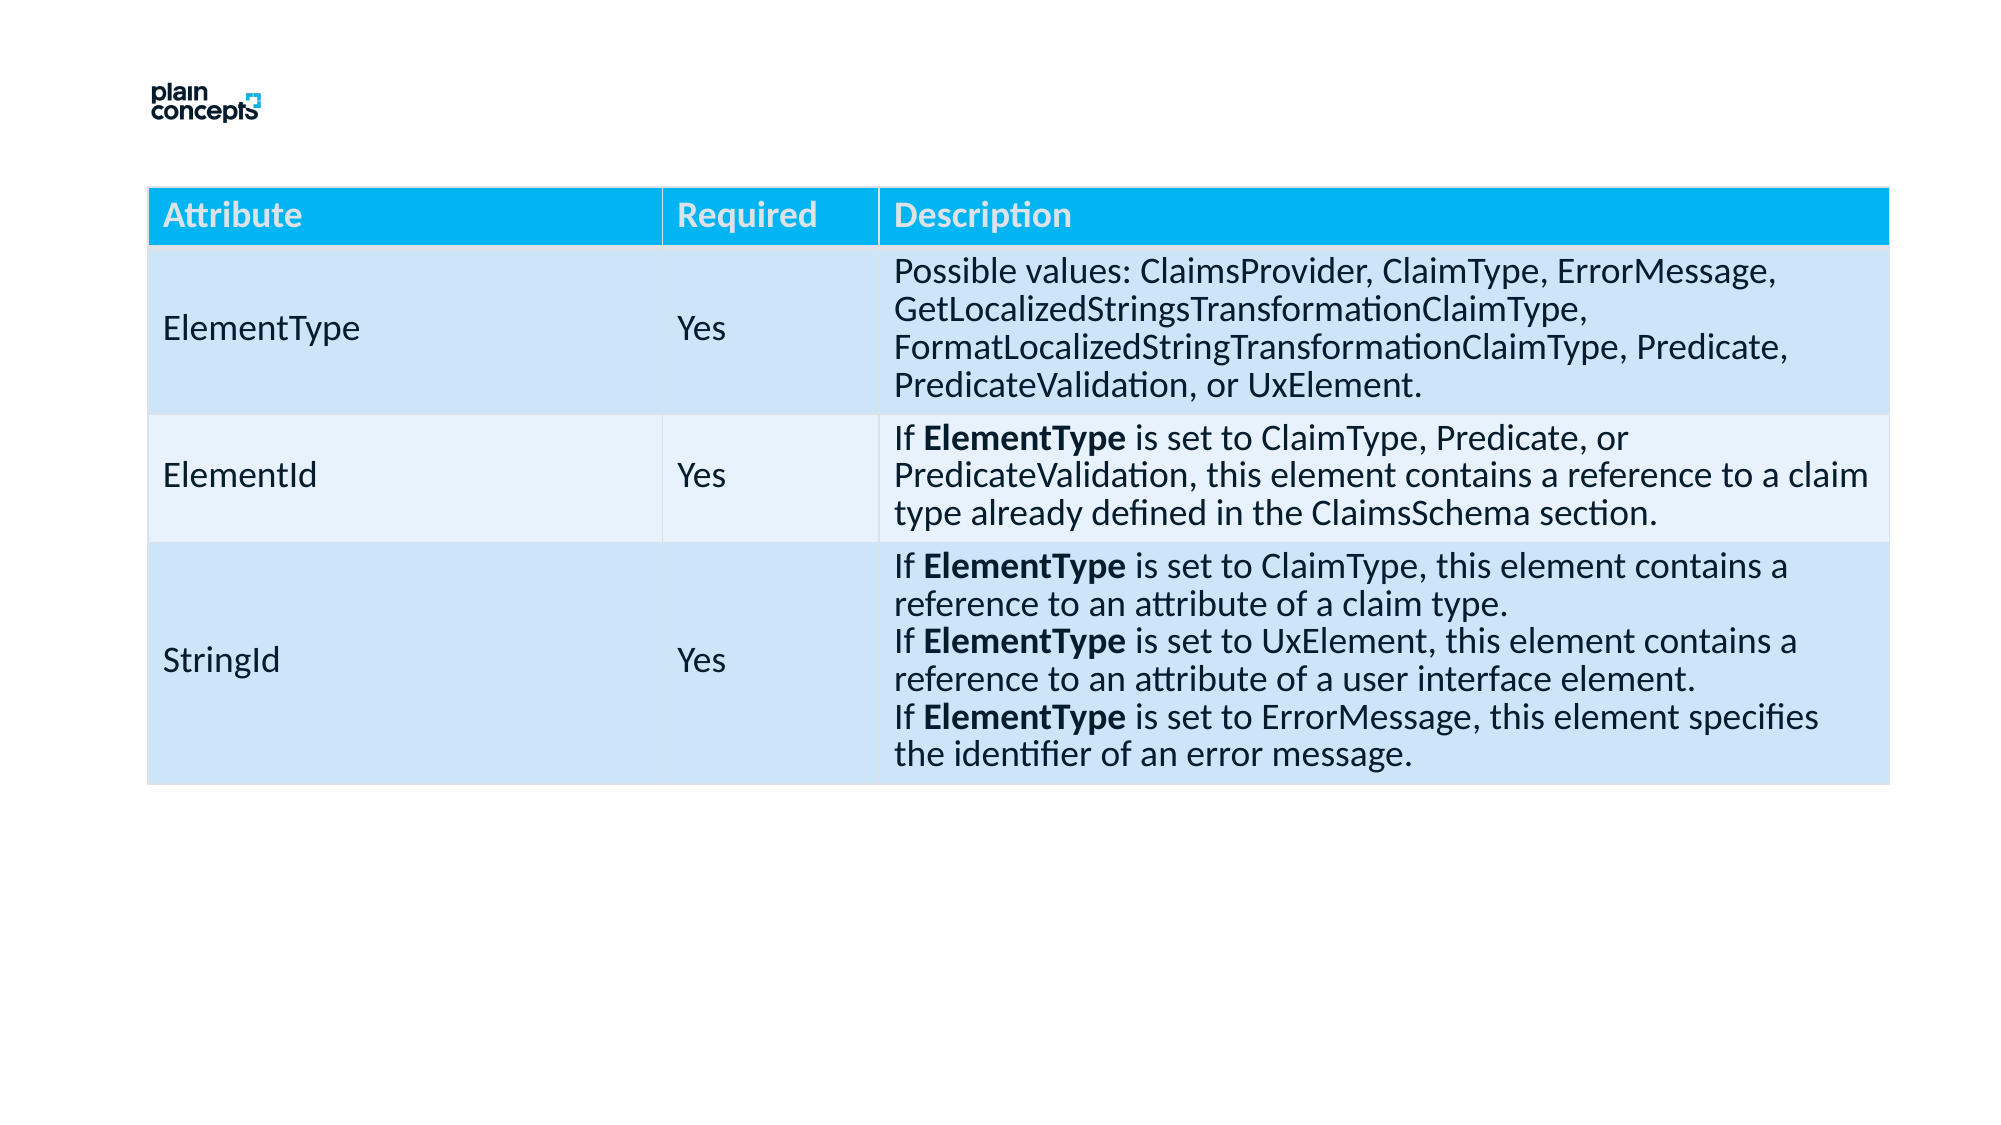

| Attribute | Required | Description |
| --- | --- | --- |
| ElementType | Yes | Possible values: ClaimsProvider, ClaimType, ErrorMessage, GetLocalizedStringsTransformationClaimType, FormatLocalizedStringTransformationClaimType, Predicate, PredicateValidation, or UxElement. |
| ElementId | Yes | If ElementType is set to ClaimType, Predicate, or PredicateValidation, this element contains a reference to a claim type already defined in the ClaimsSchema section. |
| StringId | Yes | If ElementType is set to ClaimType, this element contains a reference to an attribute of a claim type. If ElementType is set to UxElement, this element contains a reference to an attribute of a user interface element. If ElementType is set to ErrorMessage, this element specifies the identifier of an error message. |